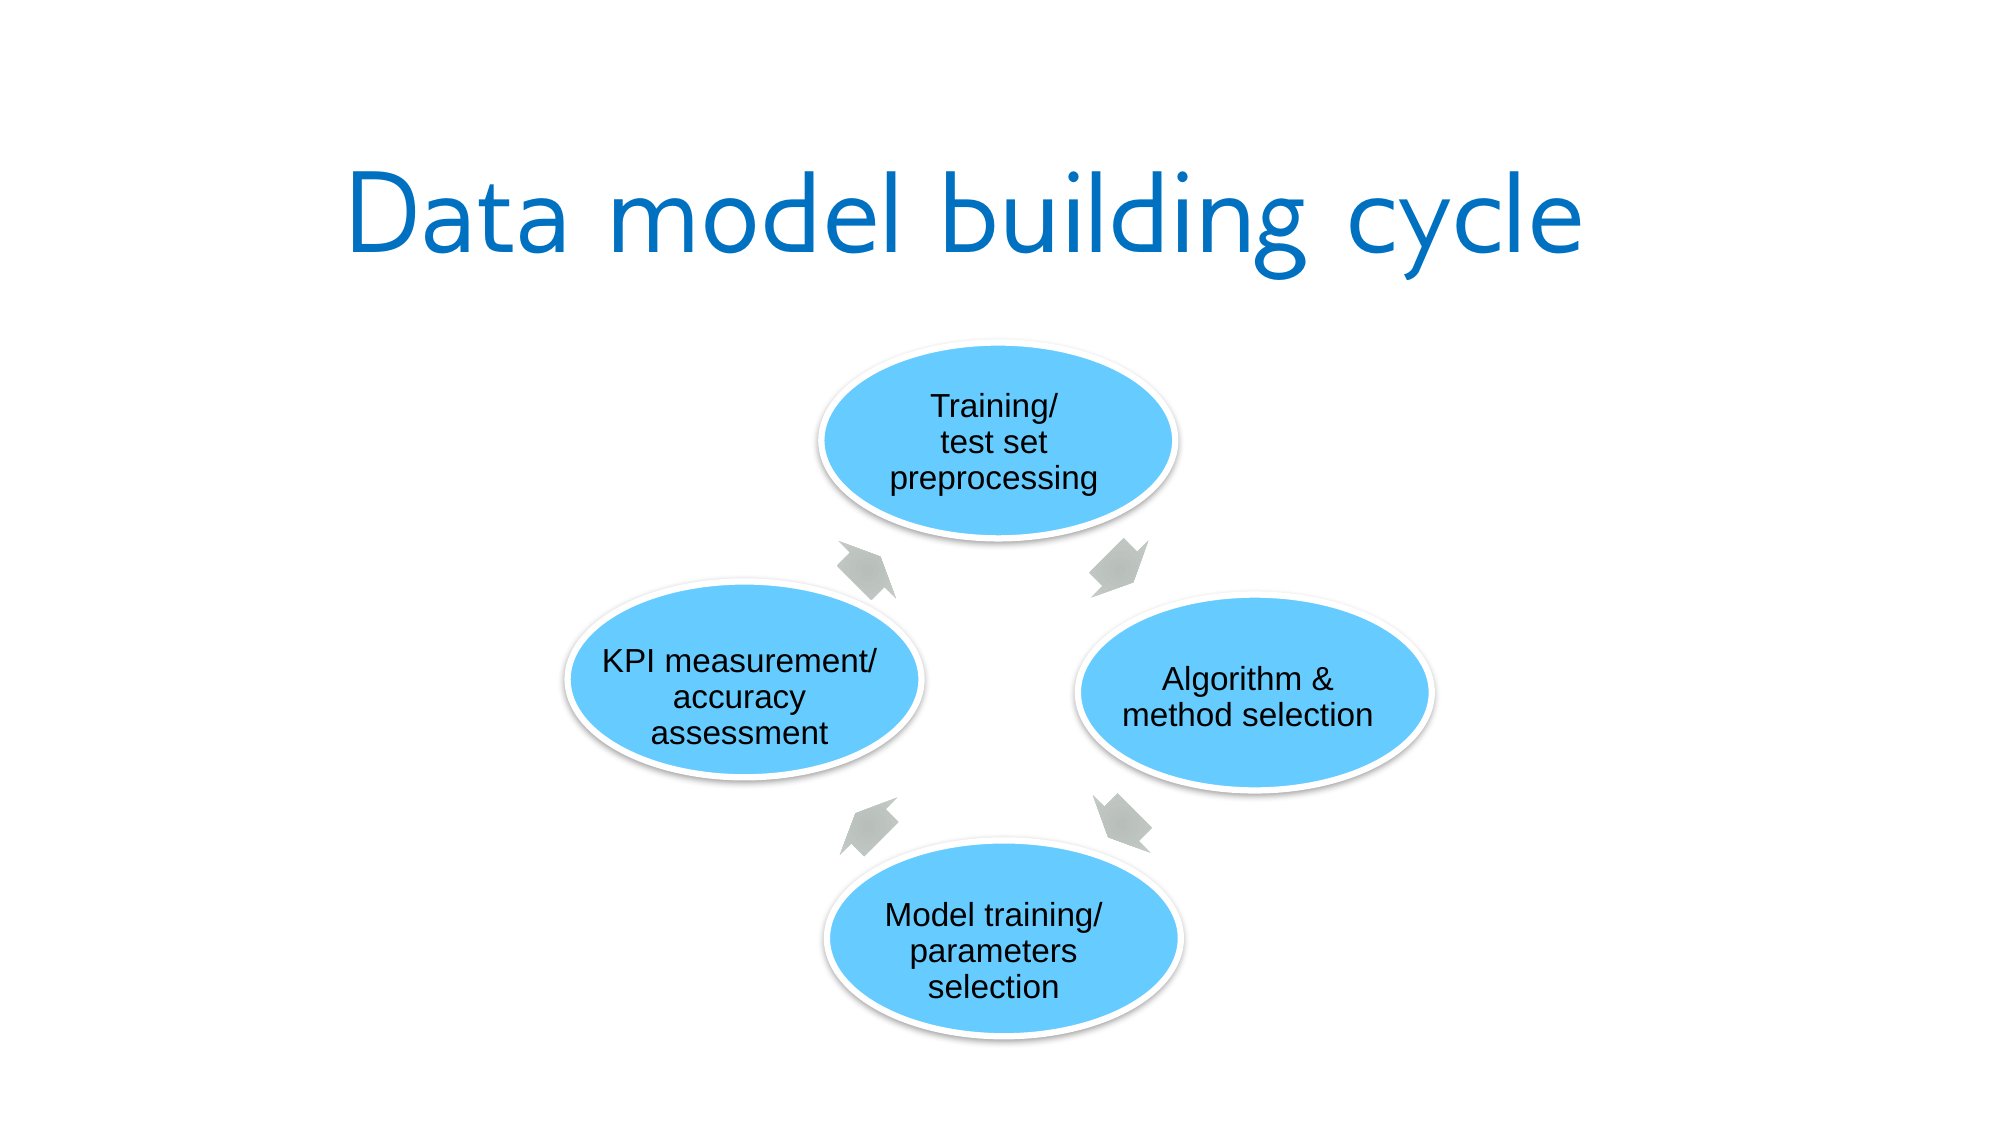

# Data model building cycle

Training/
test set preprocessing

Algorithm & method selection
KPI measurement/ accuracy assessment

Model training/
parameters selection